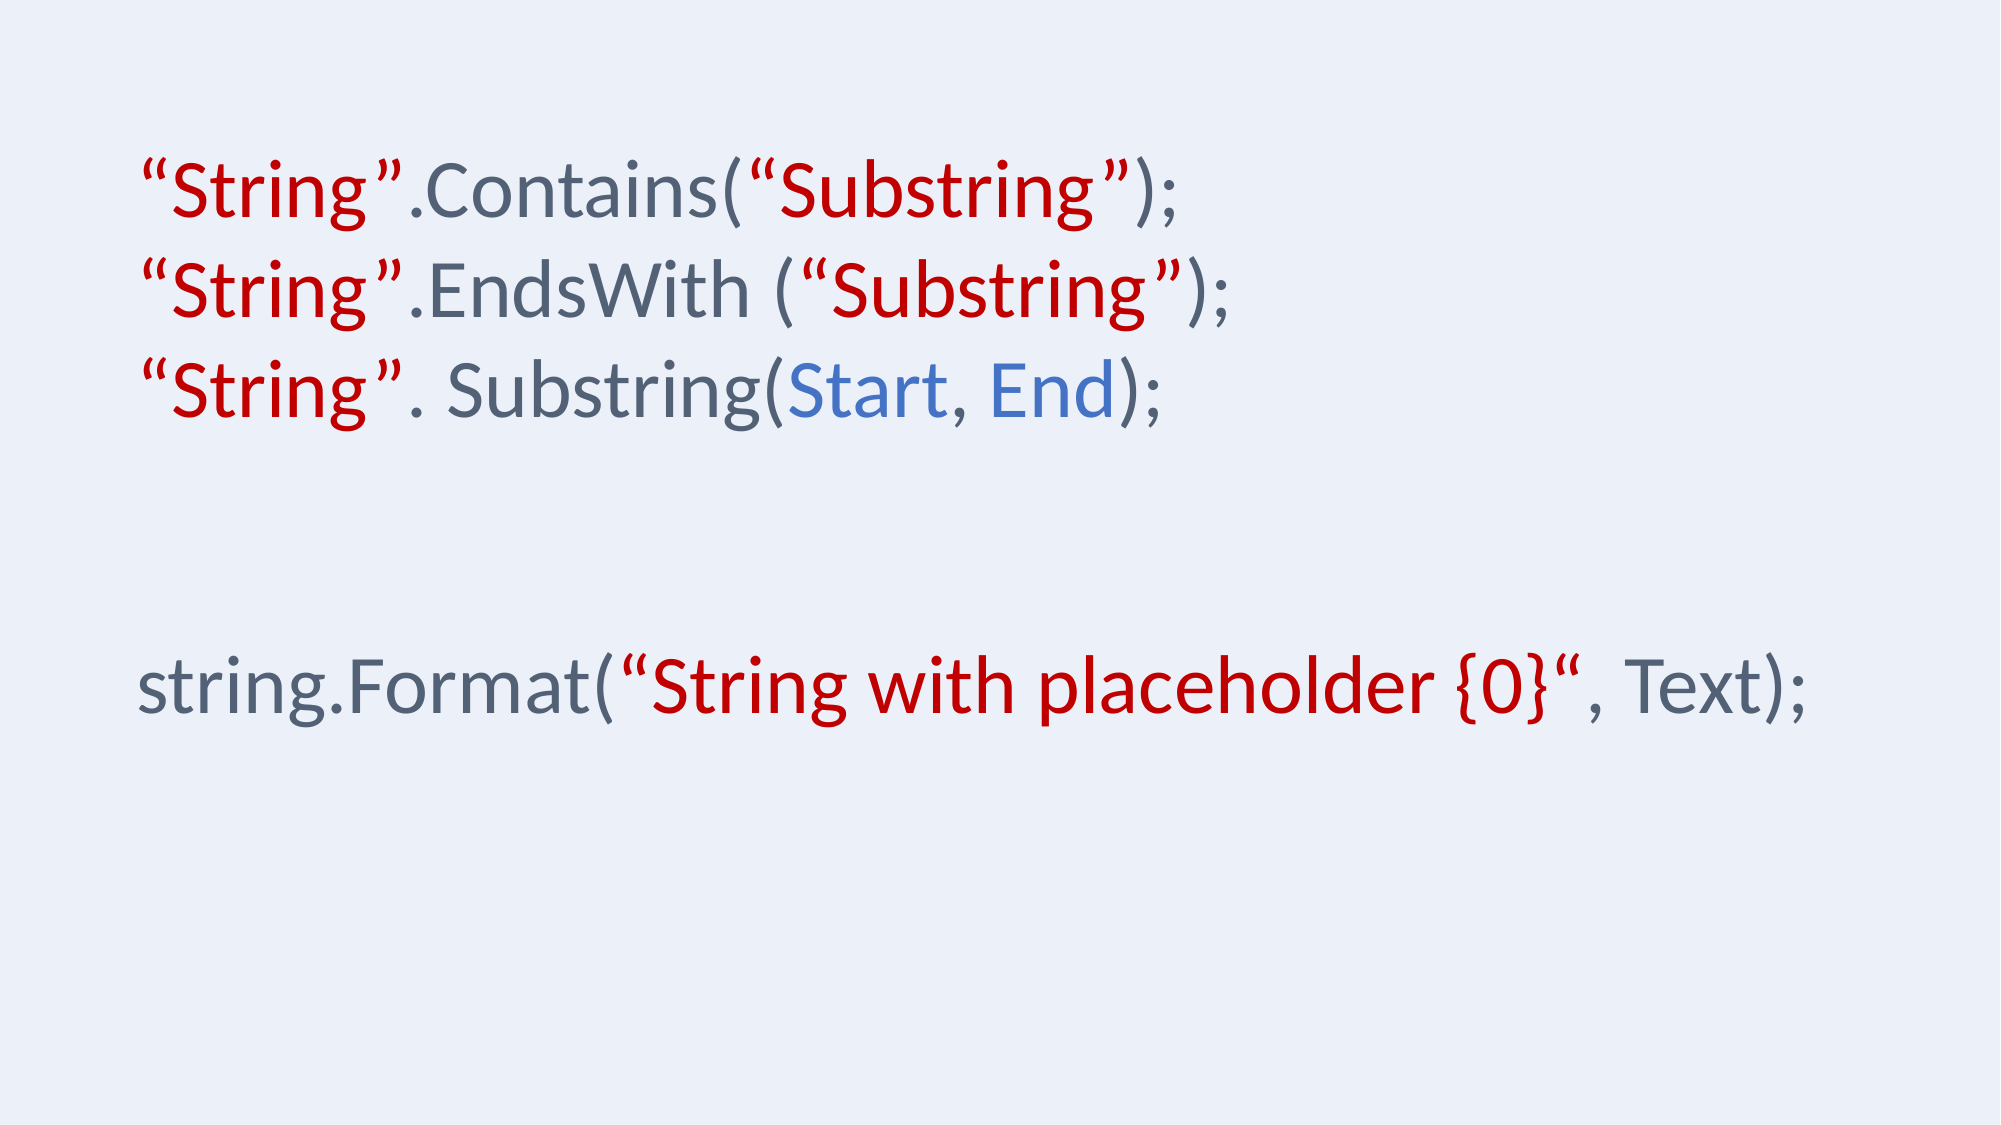

“String”.Contains(“Substring”);
“String”.EndsWith (“Substring”);
“String”. Substring(Start, End);
string.Format(“String with placeholder {0}“, Text);